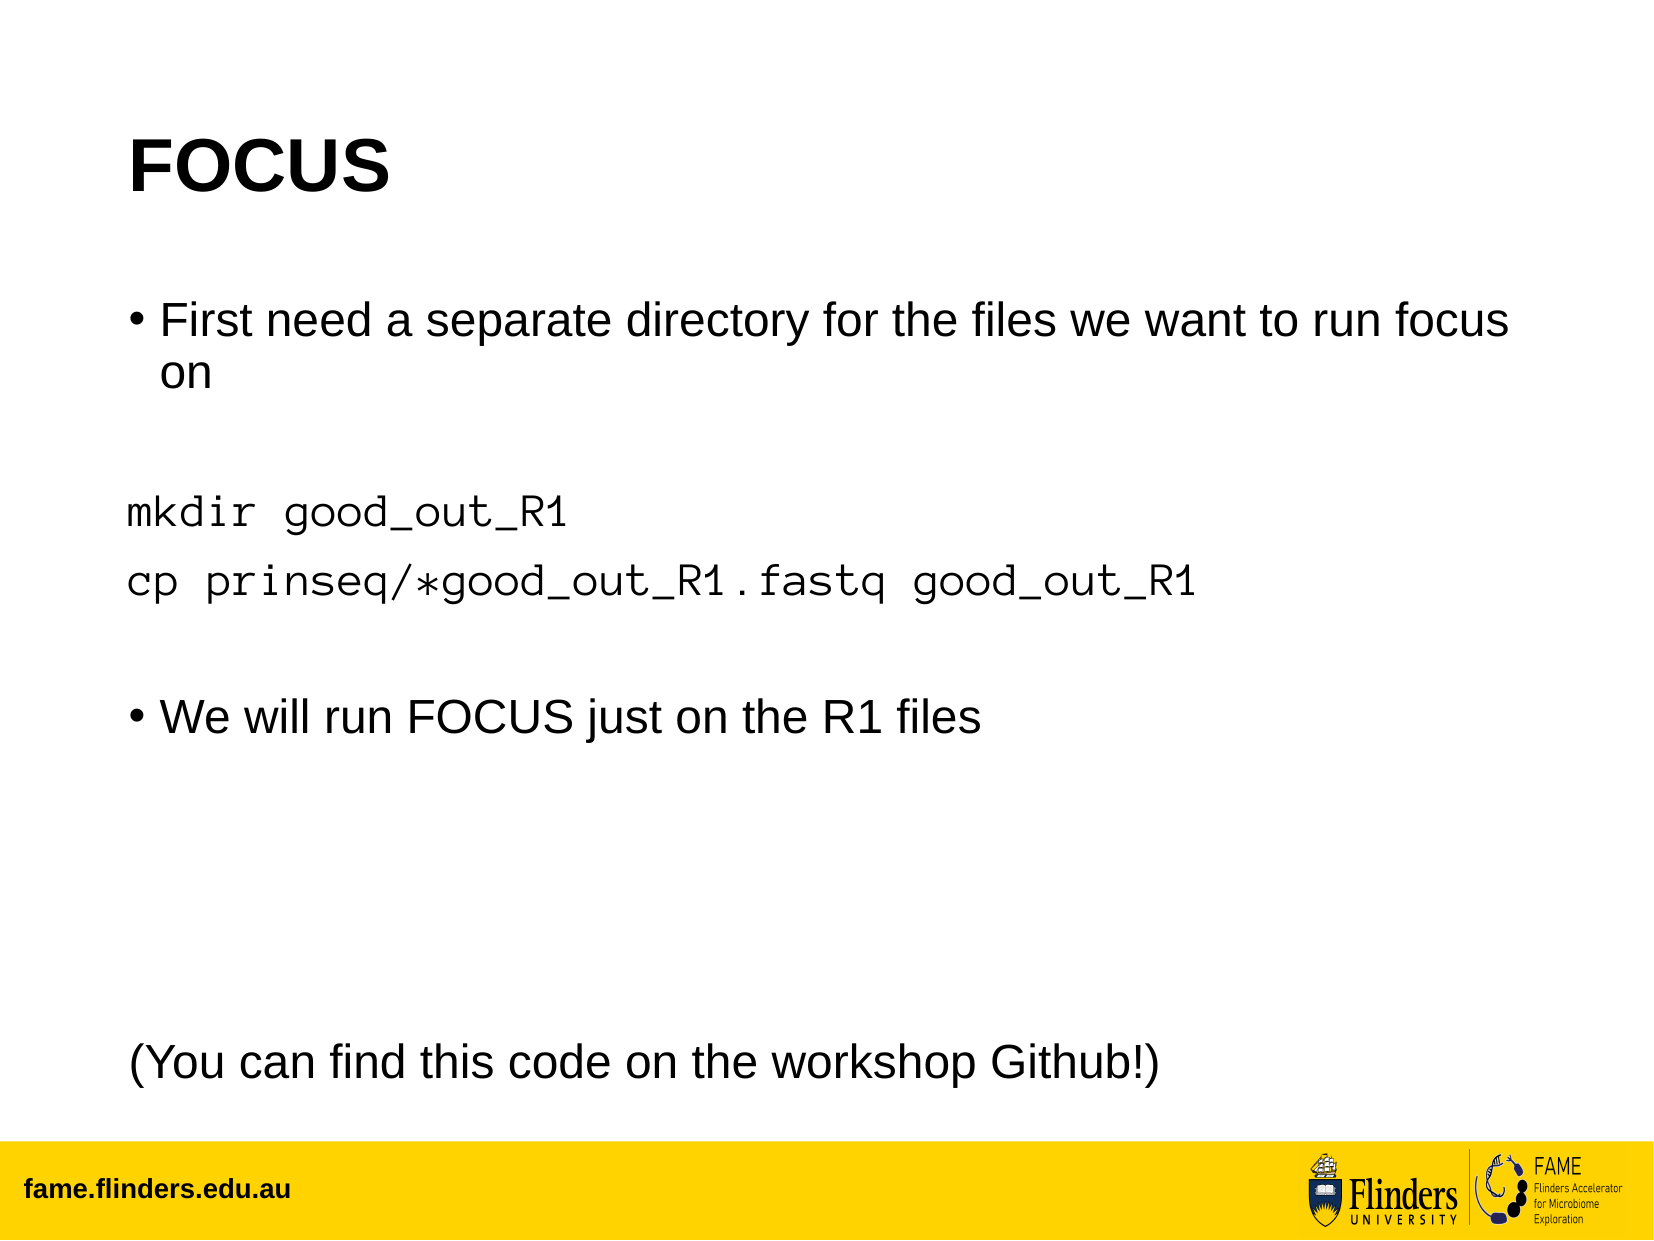

# FOCUS
First need a separate directory for the files we want to run focus on

mkdir good_out_R1
cp prinseq/*good_out_R1.fastq good_out_R1

We will run FOCUS just on the R1 files

(You can find this code on the workshop Github!)